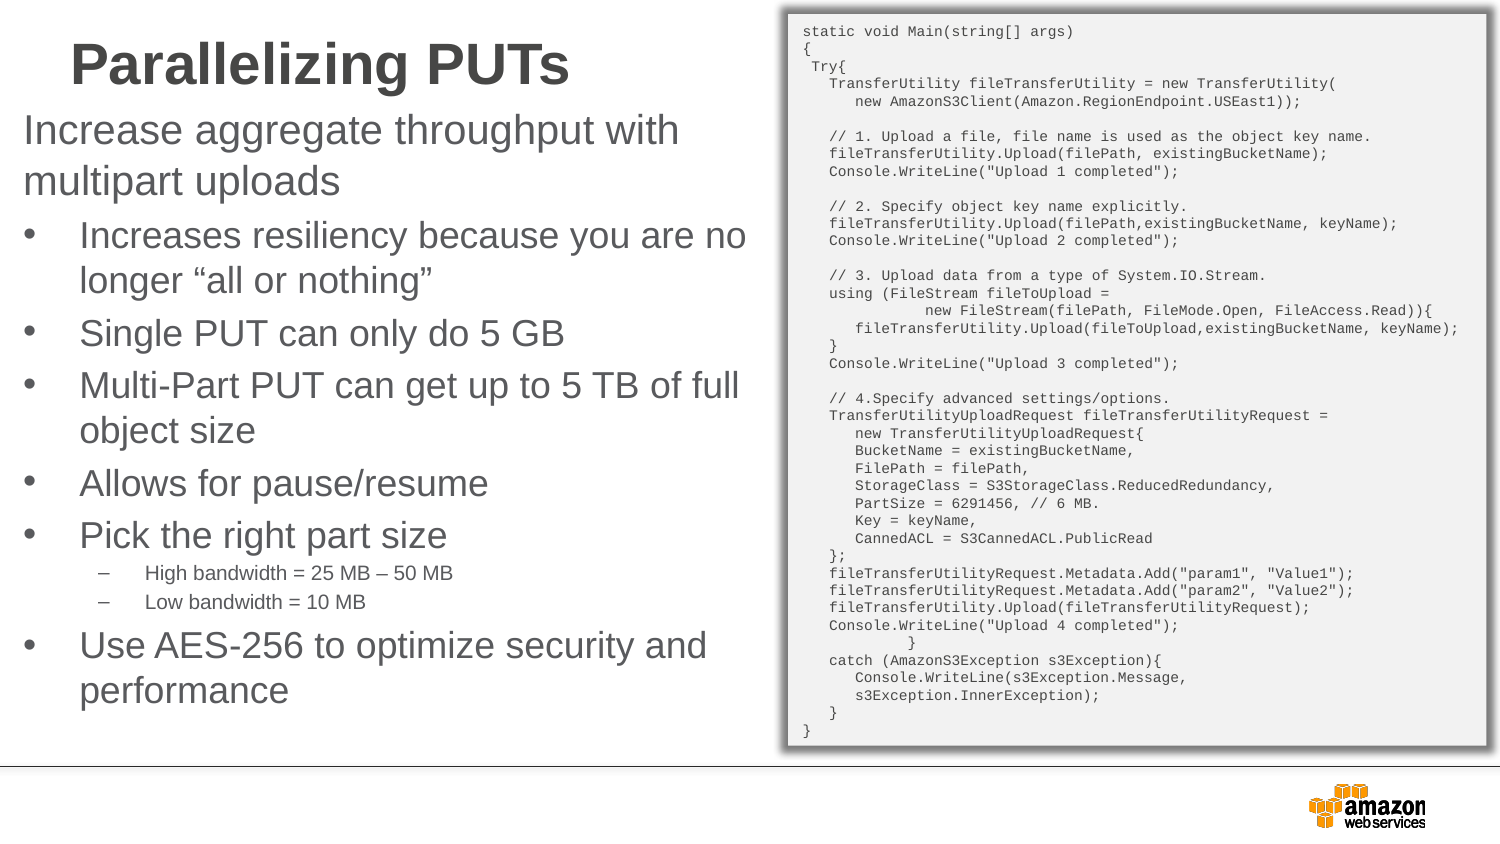

static void Main(string[] args)
{
 Try{
   TransferUtility fileTransferUtility = new TransferUtility(
      new AmazonS3Client(Amazon.RegionEndpoint.USEast1));

   // 1. Upload a file, file name is used as the object key name.
   fileTransferUtility.Upload(filePath, existingBucketName);
   Console.WriteLine("Upload 1 completed");

   // 2. Specify object key name explicitly.
   fileTransferUtility.Upload(filePath,existingBucketName, keyName);
   Console.WriteLine("Upload 2 completed");

   // 3. Upload data from a type of System.IO.Stream.
   using (FileStream fileToUpload =
              new FileStream(filePath, FileMode.Open, FileAccess.Read)){
      fileTransferUtility.Upload(fileToUpload,existingBucketName, keyName);
   }
   Console.WriteLine("Upload 3 completed");

   // 4.Specify advanced settings/options.
   TransferUtilityUploadRequest fileTransferUtilityRequest =
      new TransferUtilityUploadRequest{
      BucketName = existingBucketName,
      FilePath = filePath,
      StorageClass = S3StorageClass.ReducedRedundancy,
      PartSize = 6291456, // 6 MB.
      Key = keyName,
      CannedACL = S3CannedACL.PublicRead
   };
   fileTransferUtilityRequest.Metadata.Add("param1", "Value1");
   fileTransferUtilityRequest.Metadata.Add("param2", "Value2");
   fileTransferUtility.Upload(fileTransferUtilityRequest);
   Console.WriteLine("Upload 4 completed");
            }
   catch (AmazonS3Exception s3Exception){
      Console.WriteLine(s3Exception.Message,
      s3Exception.InnerException);
   }
}
# Parallelizing PUTs
Increase aggregate throughput with multipart uploads
Increases resiliency because you are no longer “all or nothing”
Single PUT can only do 5 GB
Multi-Part PUT can get up to 5 TB of full object size
Allows for pause/resume
Pick the right part size
High bandwidth = 25 MB – 50 MB
Low bandwidth = 10 MB
Use AES-256 to optimize security and performance